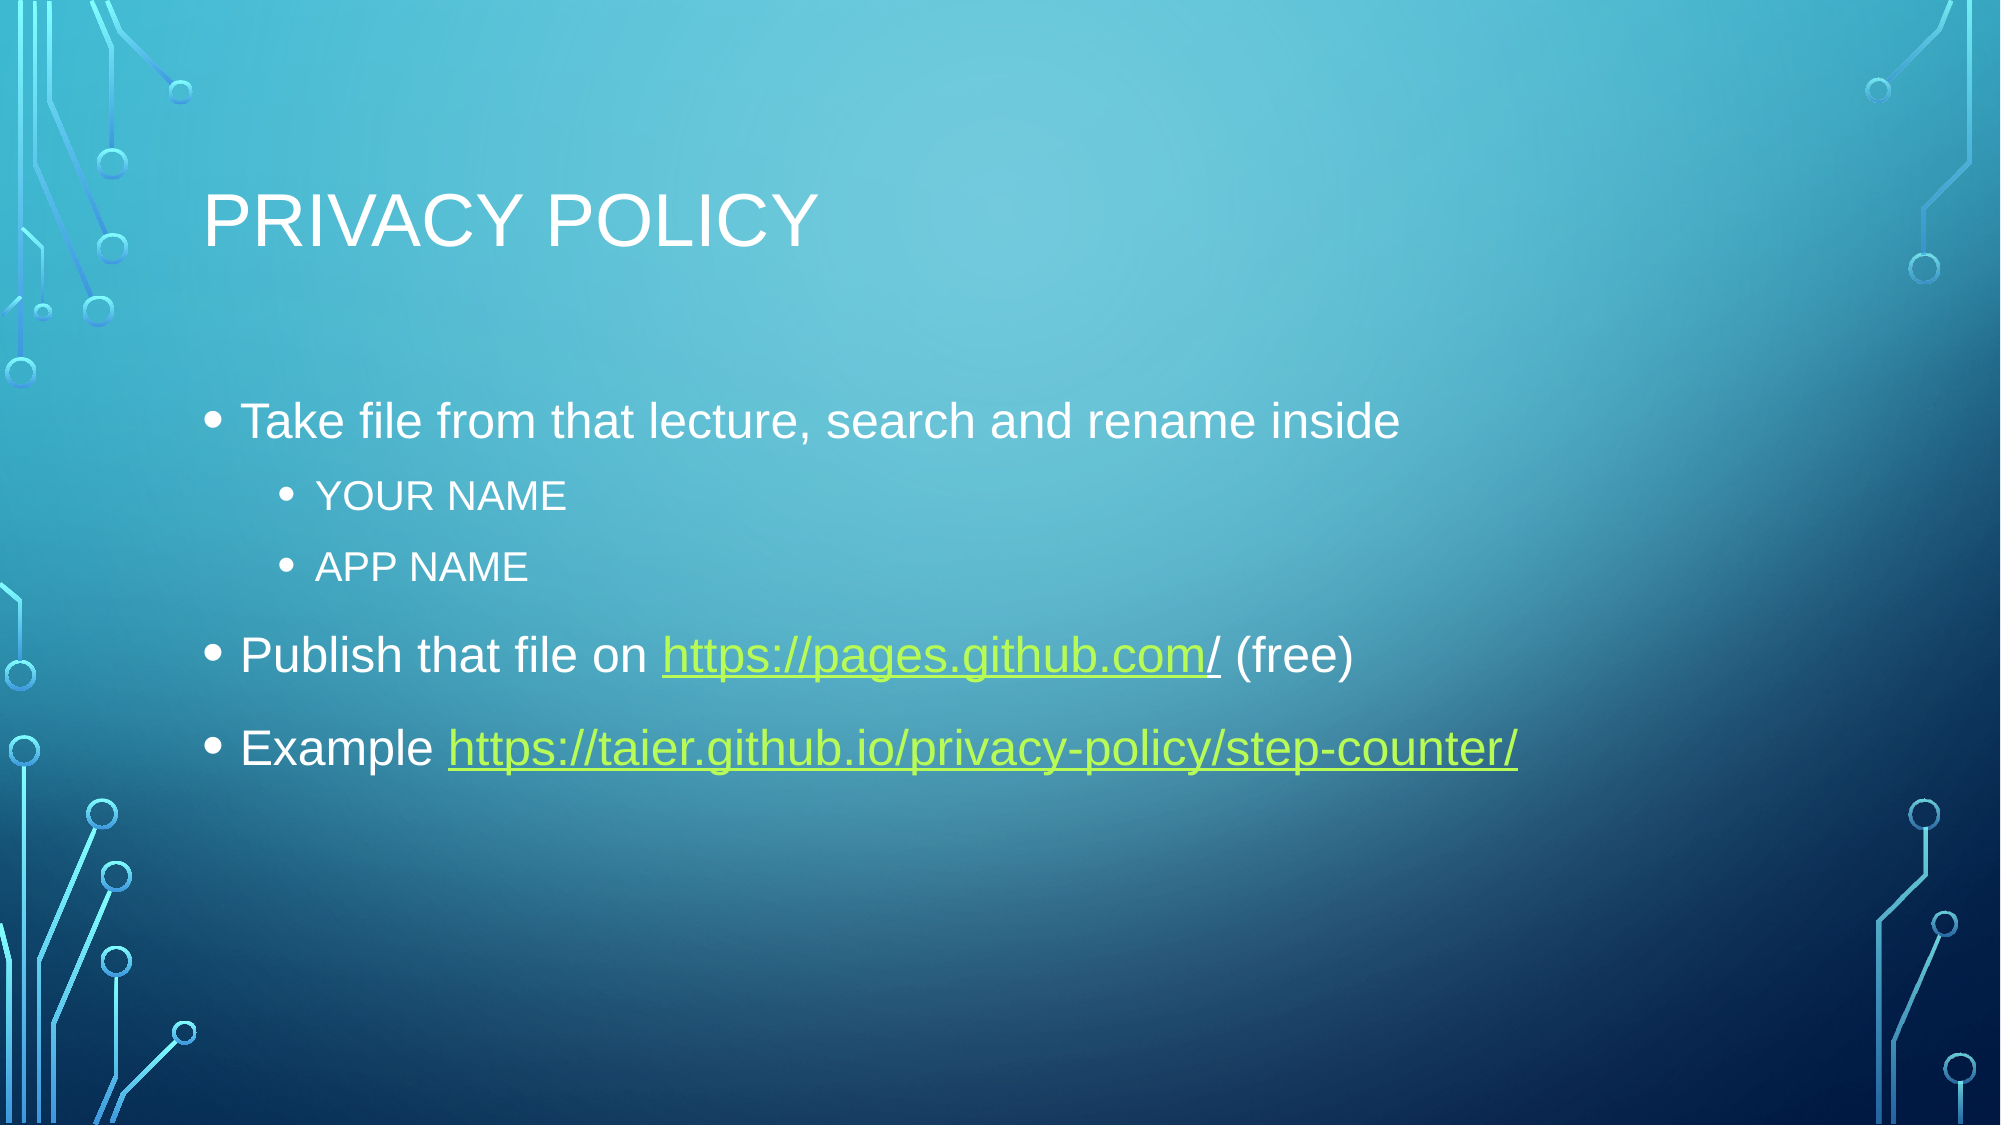

# Privacy policy
Take file from that lecture, search and rename inside
YOUR NAME
APP NAME
Publish that file on https://pages.github.com/ (free)
Example https://taier.github.io/privacy-policy/step-counter/